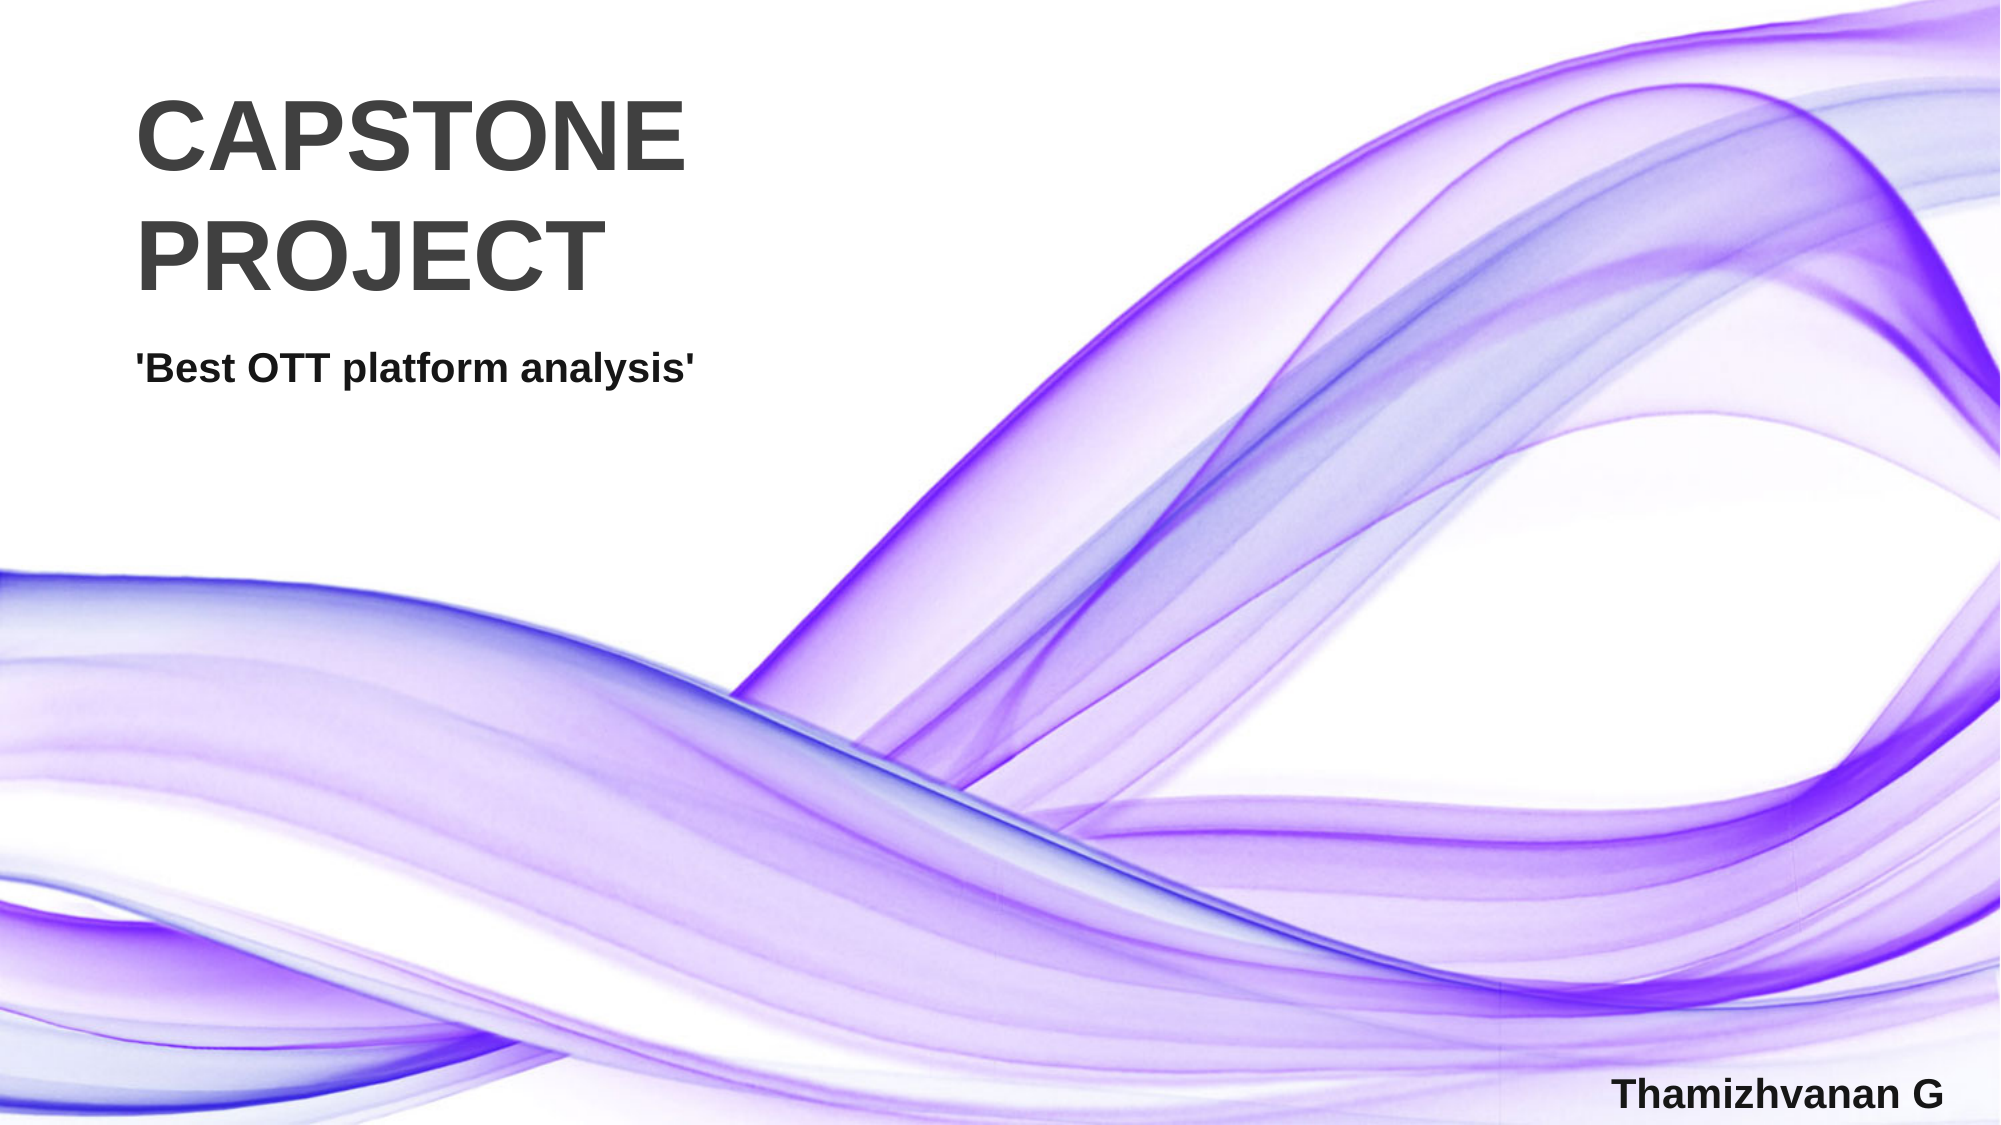

CAPSTONE PROJECT
'Best OTT platform analysis'
Thamizhvanan G